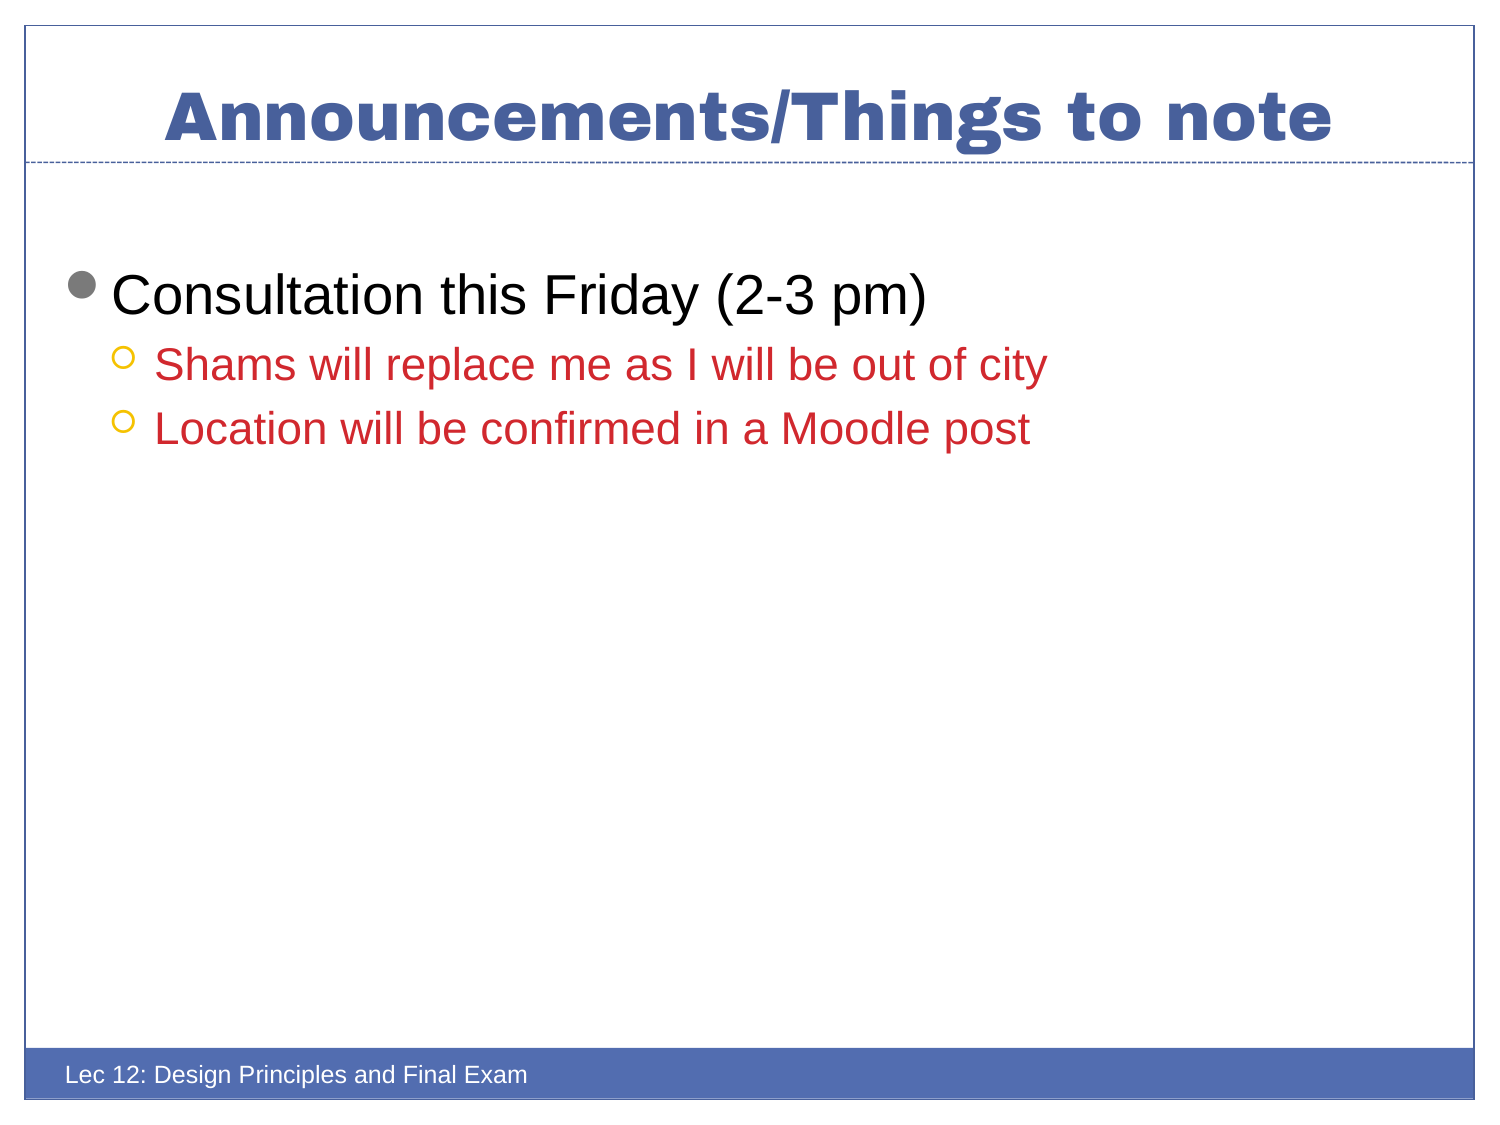

# Announcements/Things to note
Consultation this Friday (2-3 pm)
Shams will replace me as I will be out of city
Location will be confirmed in a Moodle post

Lec 12: Design Principles and Final Exam